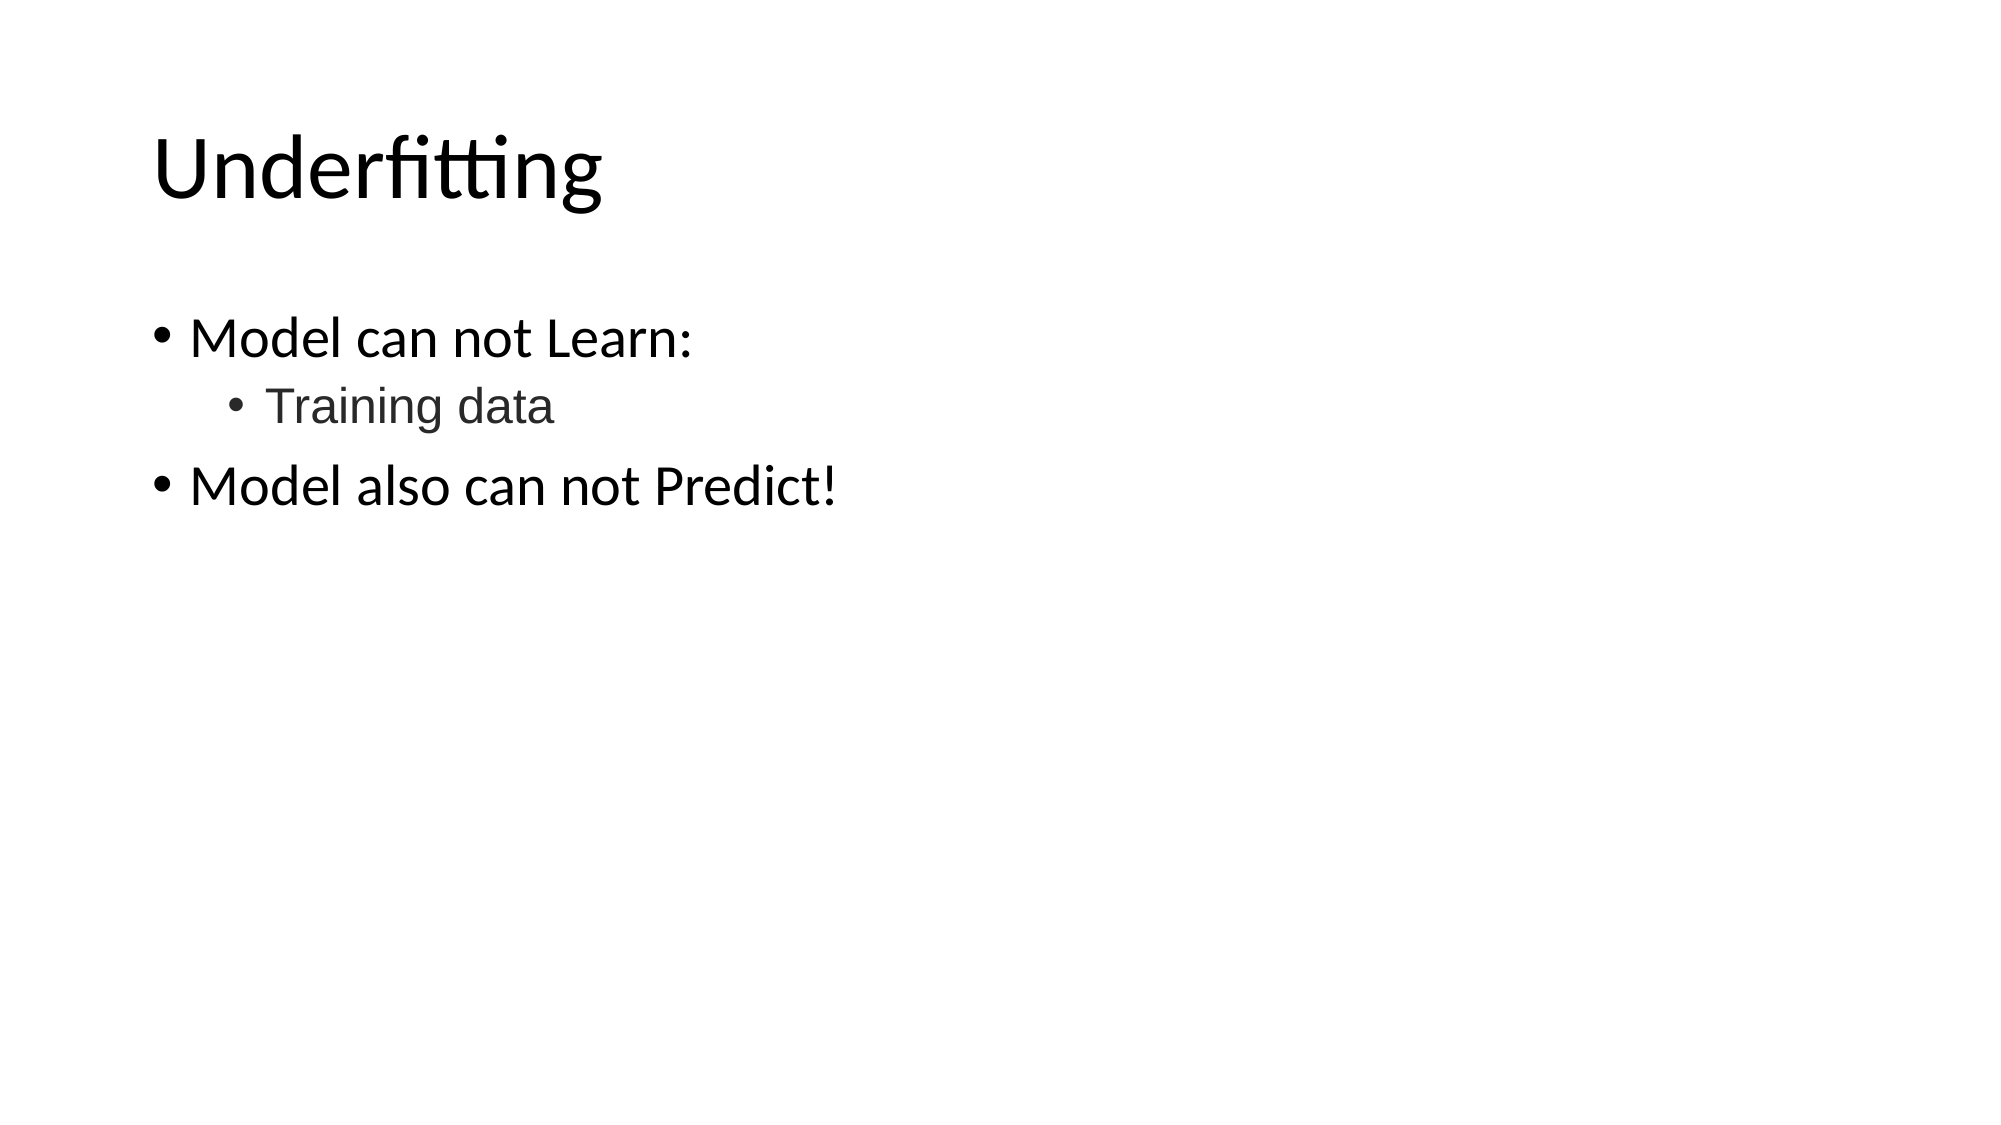

# Underfitting
Model can not Learn:
Training data
Model also can not Predict!